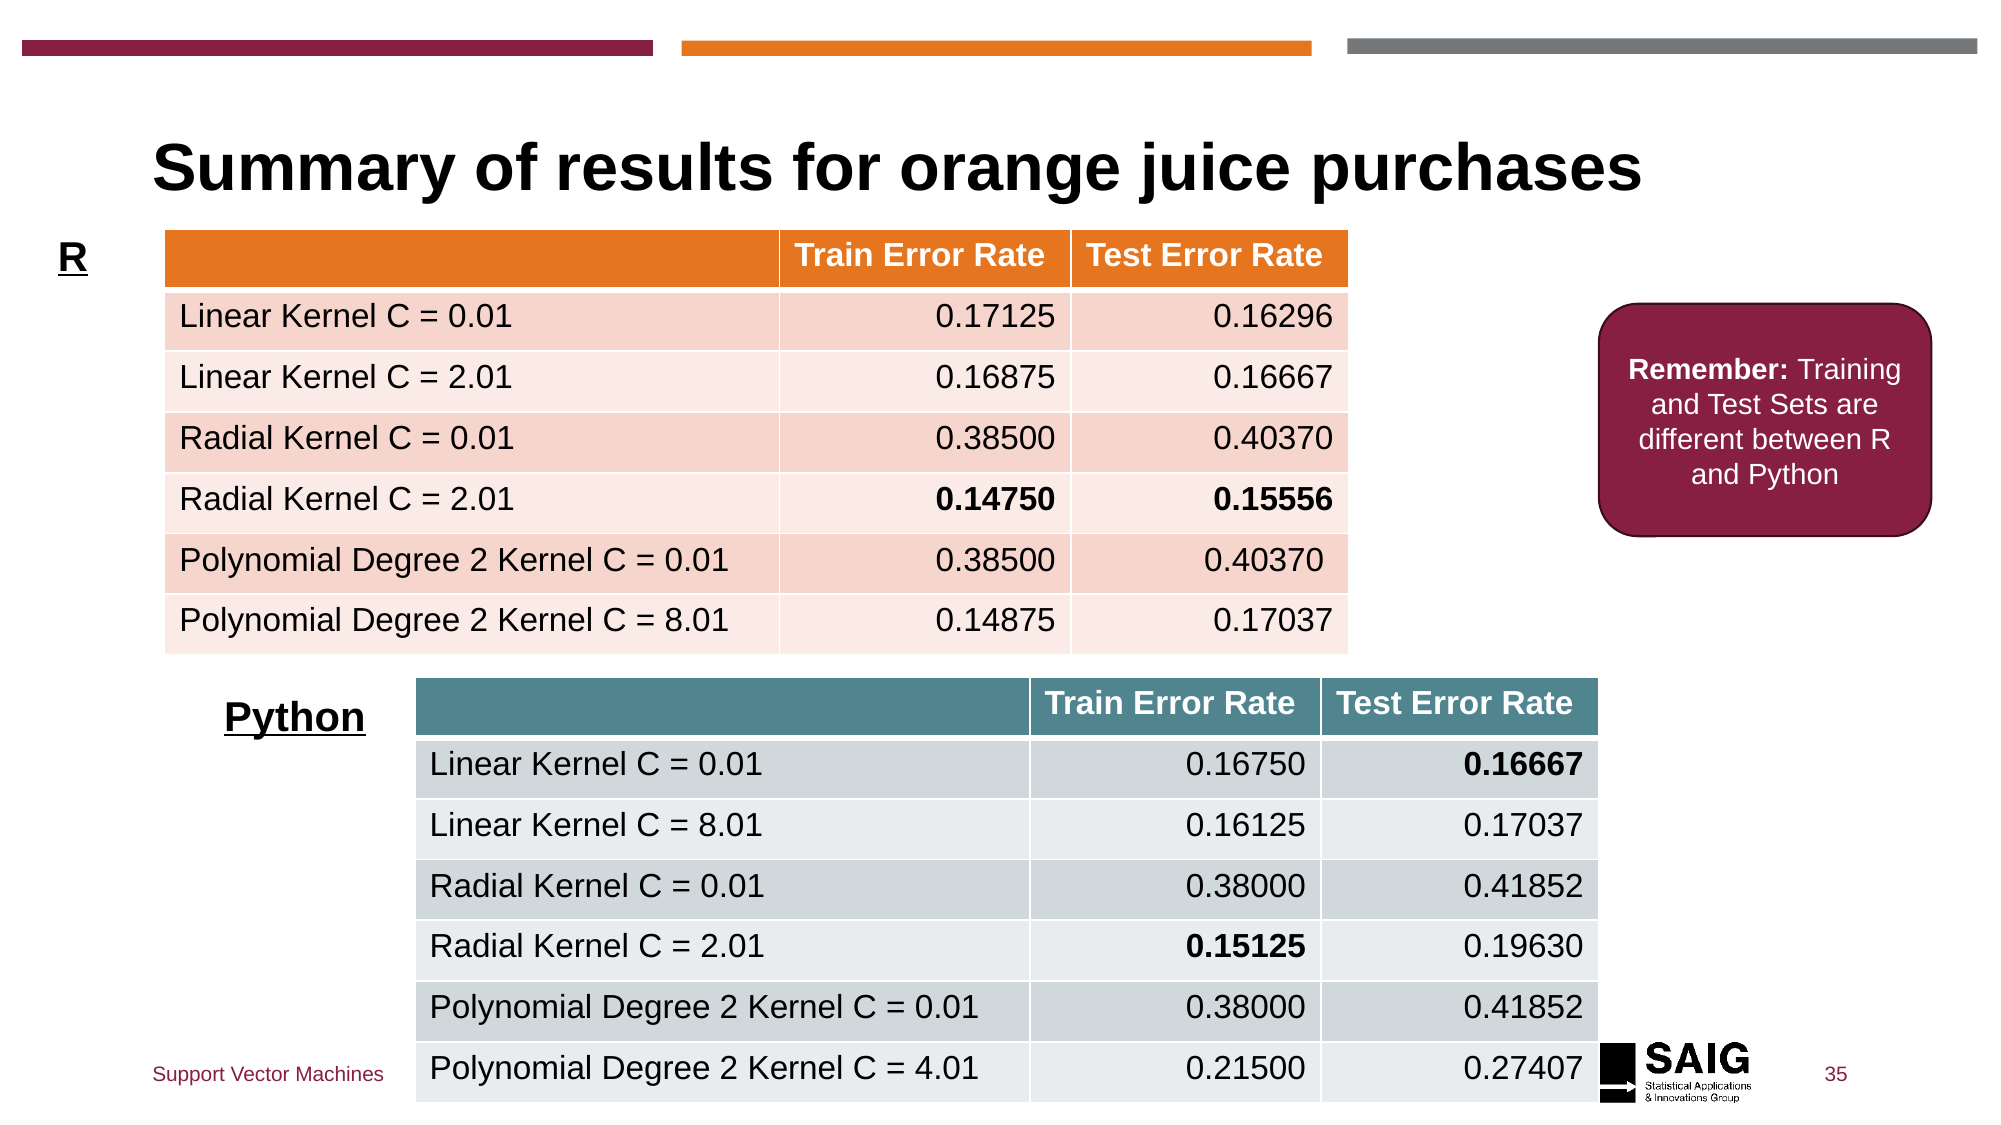

# Summary of results for orange juice purchases
R
|  | Train Error Rate | Test Error Rate |
| --- | --- | --- |
| Linear Kernel C = 0.01 | 0.17125 | 0.16296 |
| Linear Kernel C = 2.01 | 0.16875 | 0.16667 |
| Radial Kernel C = 0.01 | 0.38500 | 0.40370 |
| Radial Kernel C = 2.01 | 0.14750 | 0.15556 |
| Polynomial Degree 2 Kernel C = 0.01 | 0.38500 | 0.40370 |
| Polynomial Degree 2 Kernel C = 8.01 | 0.14875 | 0.17037 |
Remember: Training and Test Sets are different between R and Python
Python
|  | Train Error Rate | Test Error Rate |
| --- | --- | --- |
| Linear Kernel C = 0.01 | 0.16750 | 0.16667 |
| Linear Kernel C = 8.01 | 0.16125 | 0.17037 |
| Radial Kernel C = 0.01 | 0.38000 | 0.41852 |
| Radial Kernel C = 2.01 | 0.15125 | 0.19630 |
| Polynomial Degree 2 Kernel C = 0.01 | 0.38000 | 0.41852 |
| Polynomial Degree 2 Kernel C = 4.01 | 0.21500 | 0.27407 |
Support Vector Machines
35